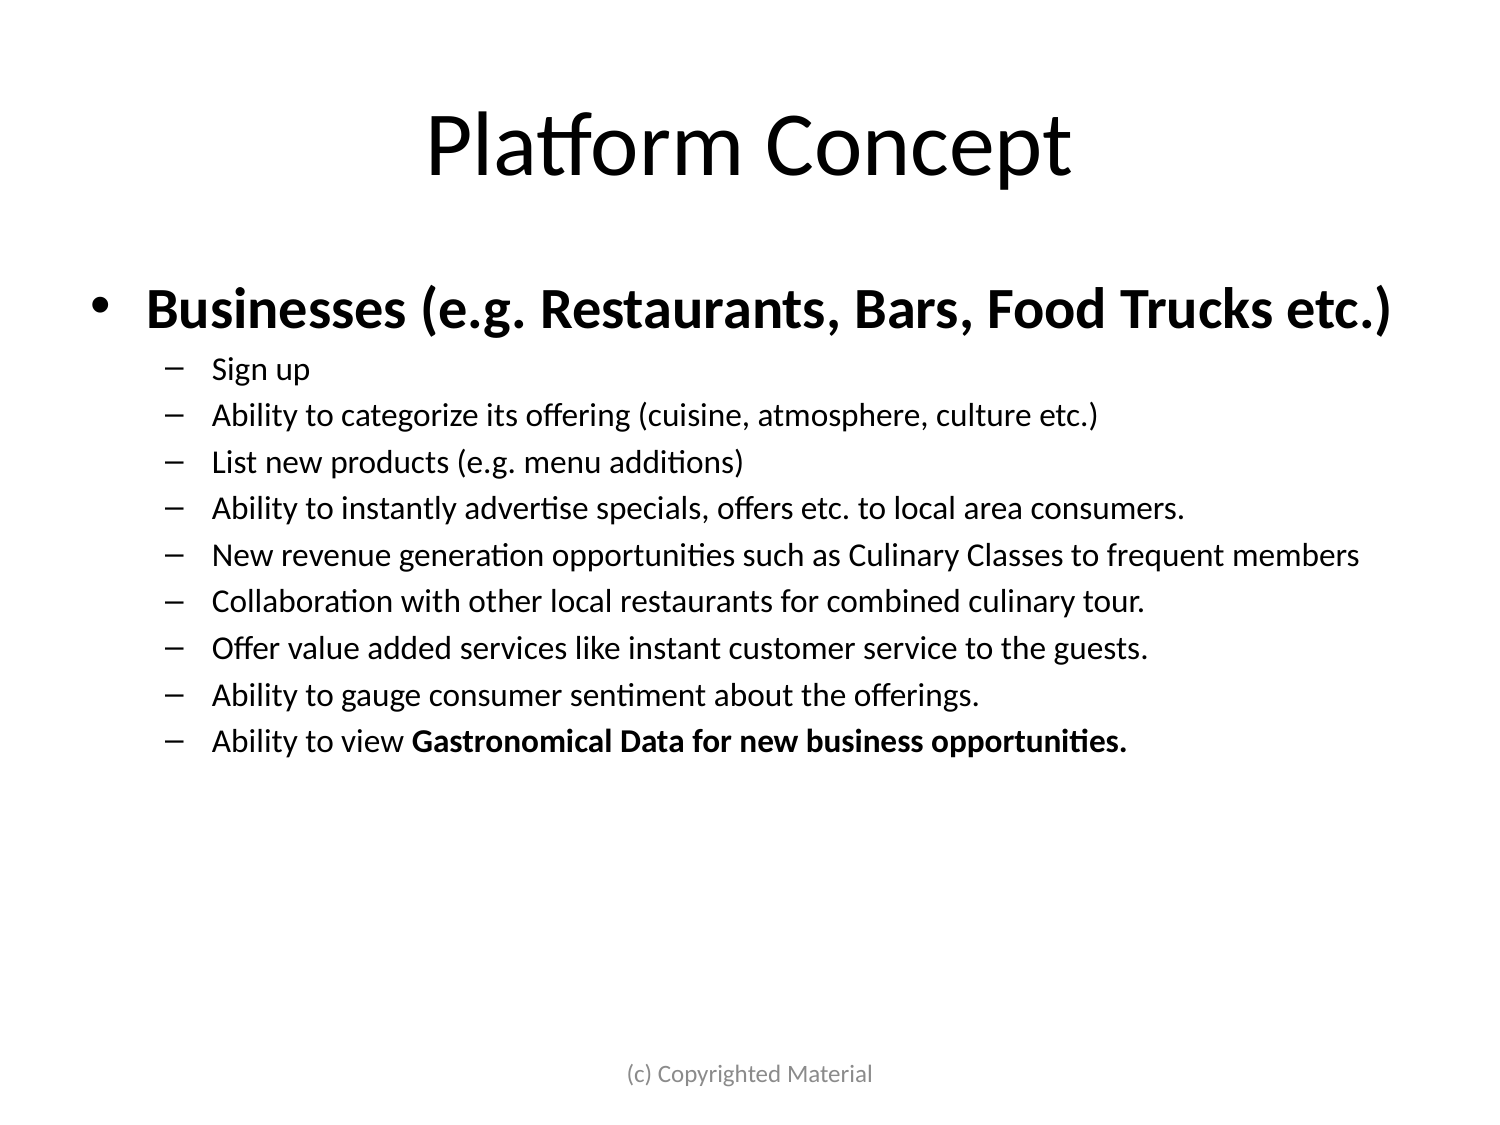

# Platform Concept
Businesses (e.g. Restaurants, Bars, Food Trucks etc.)
Sign up
Ability to categorize its offering (cuisine, atmosphere, culture etc.)
List new products (e.g. menu additions)
Ability to instantly advertise specials, offers etc. to local area consumers.
New revenue generation opportunities such as Culinary Classes to frequent members
Collaboration with other local restaurants for combined culinary tour.
Offer value added services like instant customer service to the guests.
Ability to gauge consumer sentiment about the offerings.
Ability to view Gastronomical Data for new business opportunities.

(c) Copyrighted Material